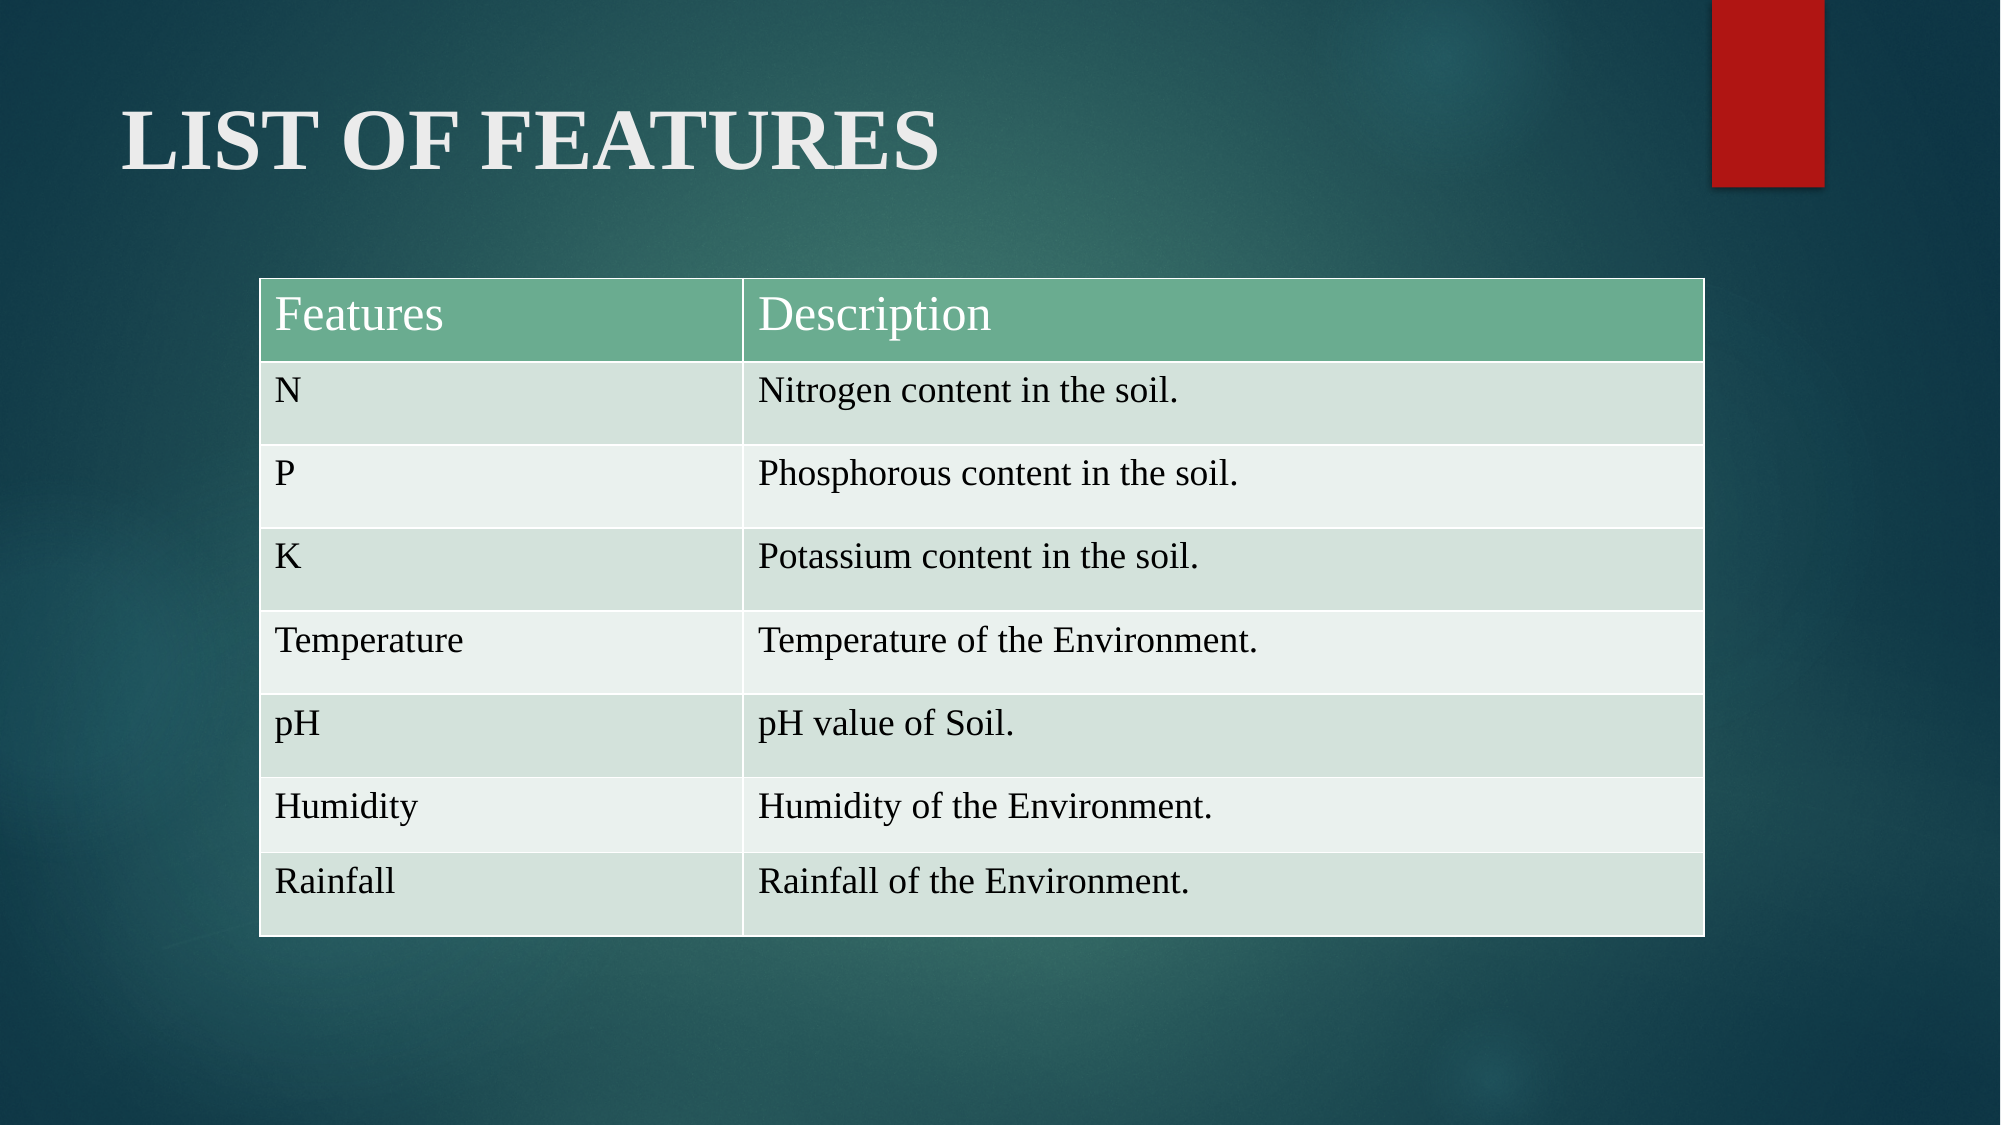

# LIST OF FEATURES
| Features | Description |
| --- | --- |
| N | Nitrogen content in the soil. |
| P | Phosphorous content in the soil. |
| K | Potassium content in the soil. |
| Temperature | Temperature of the Environment. |
| pH | pH value of Soil. |
| Humidity | Humidity of the Environment. |
| Rainfall | Rainfall of the Environment. |